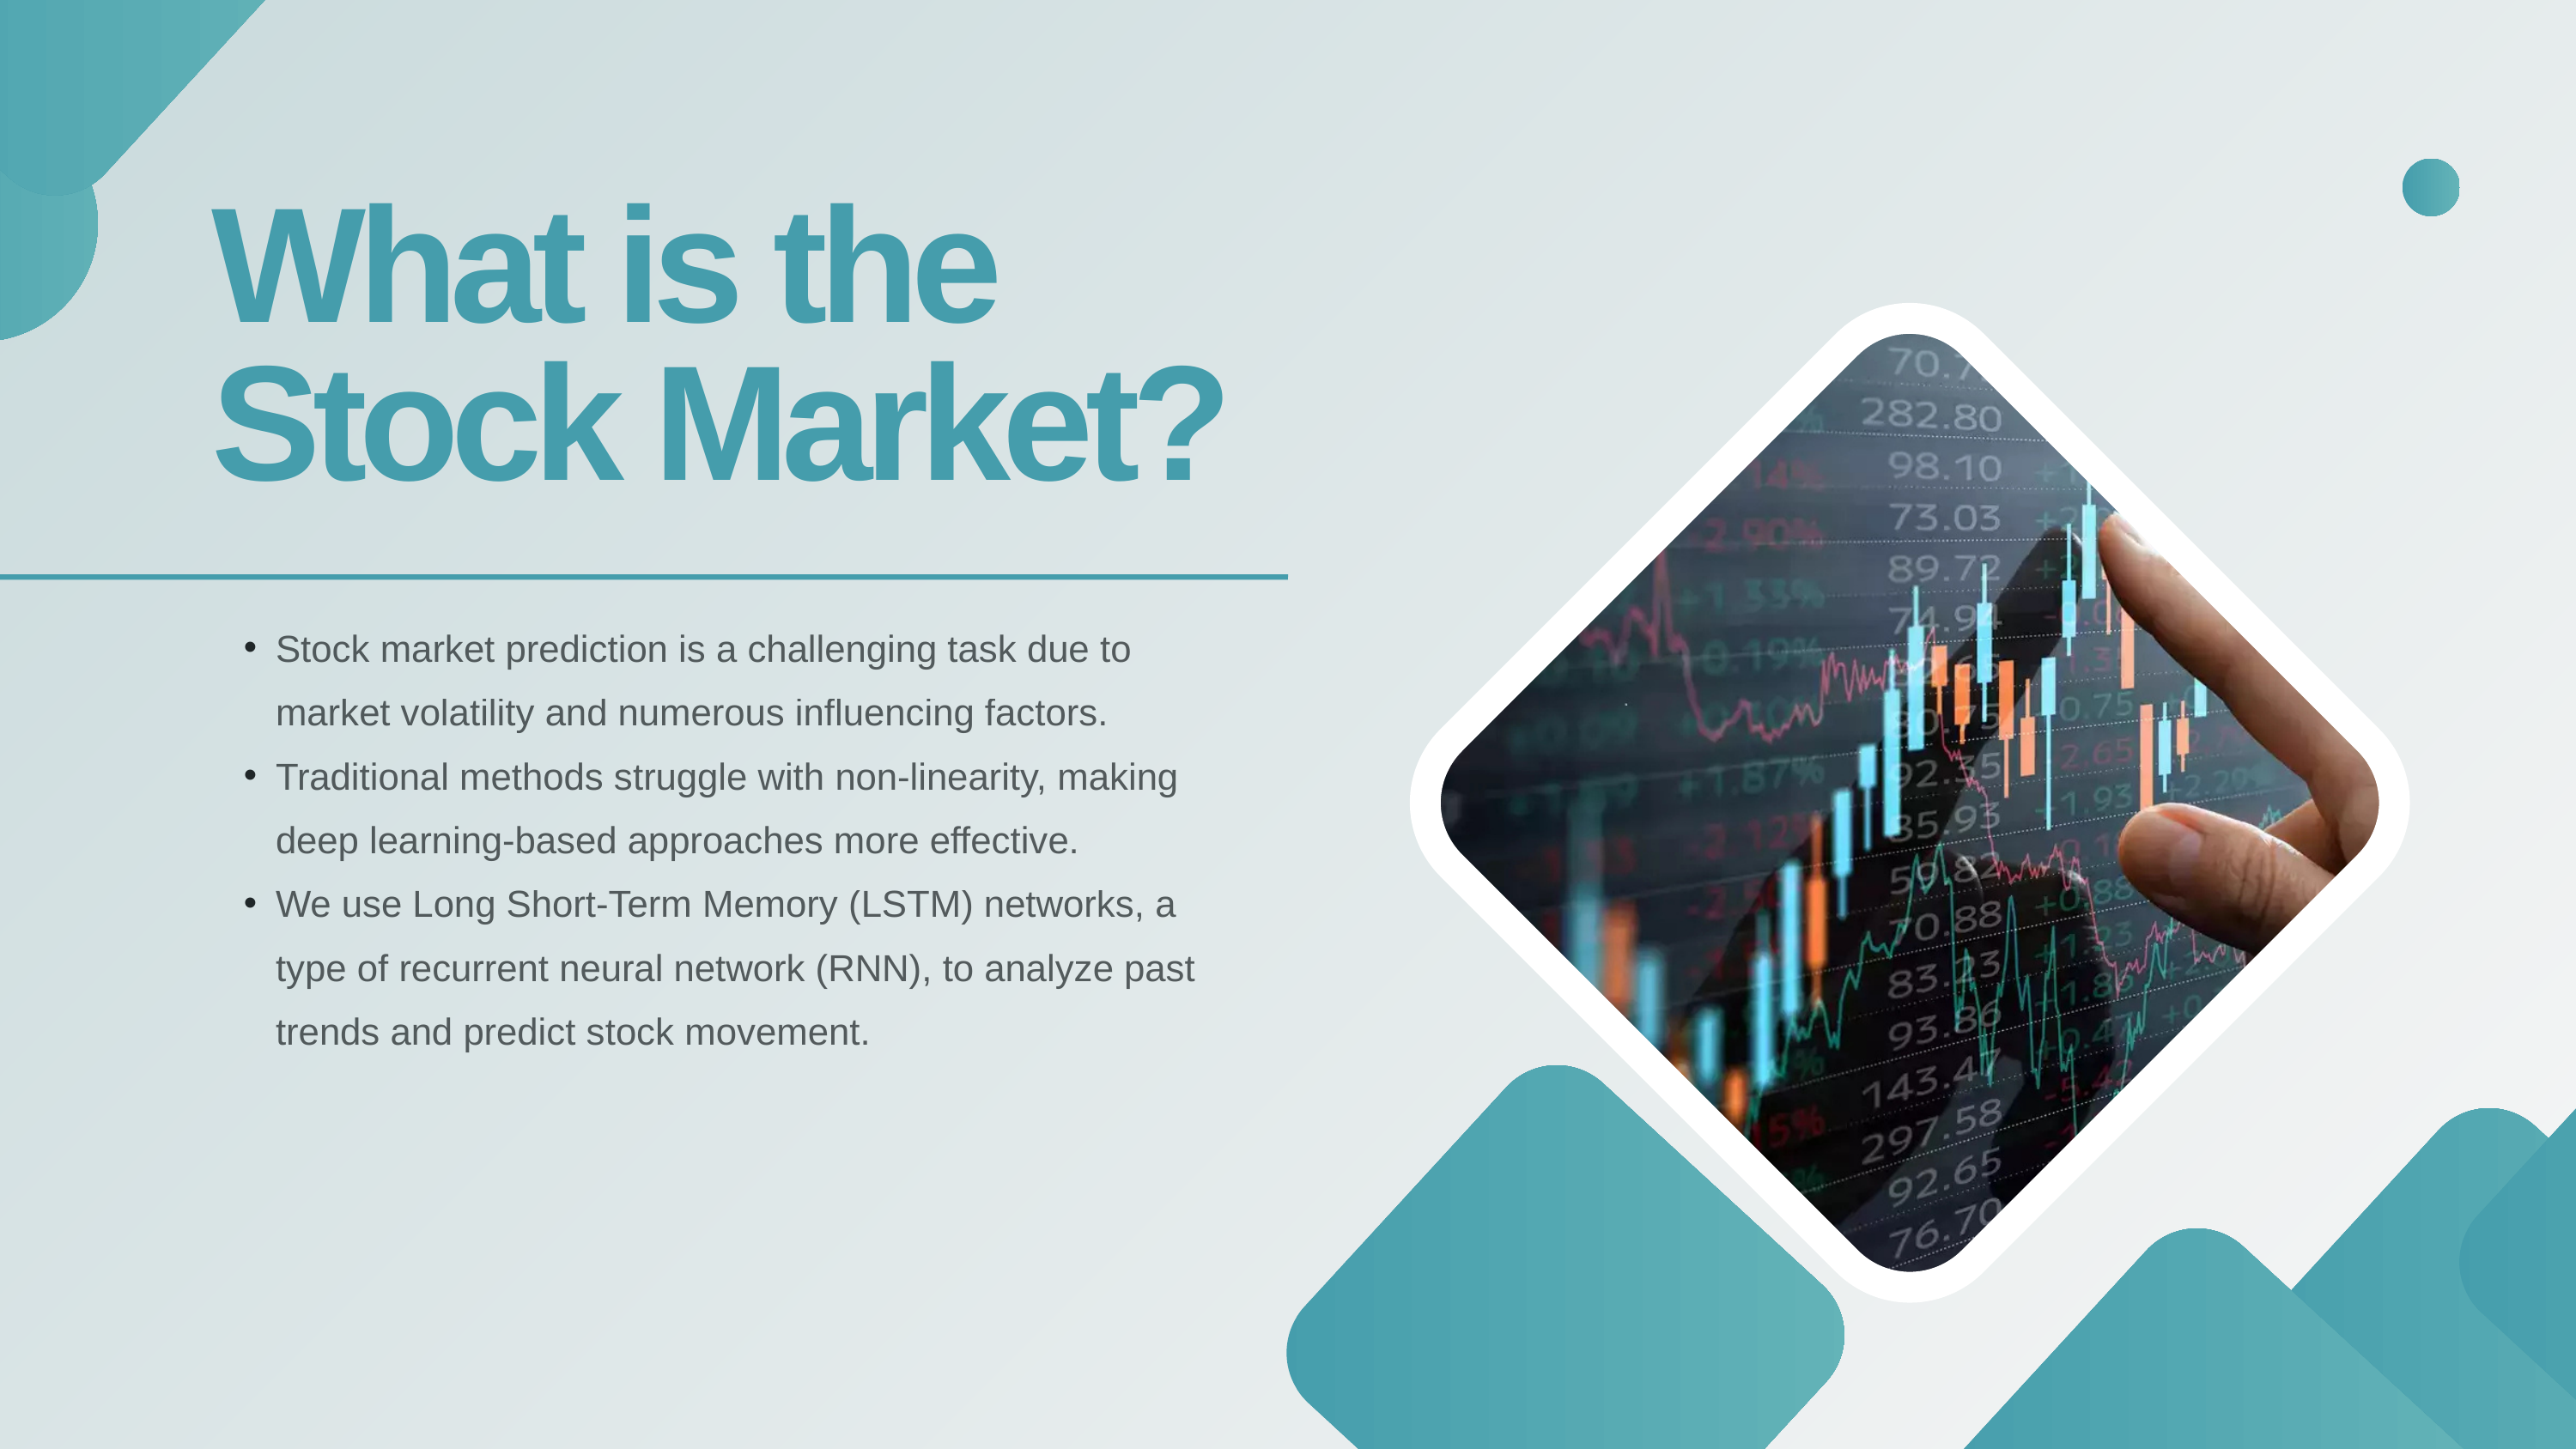

What is the Stock Market?

Stock market prediction is a challenging task due to market volatility and numerous influencing factors.
Traditional methods struggle with non-linearity, making deep learning-based approaches more effective.
We use Long Short-Term Memory (LSTM) networks, a type of recurrent neural network (RNN), to analyze past trends and predict stock movement.